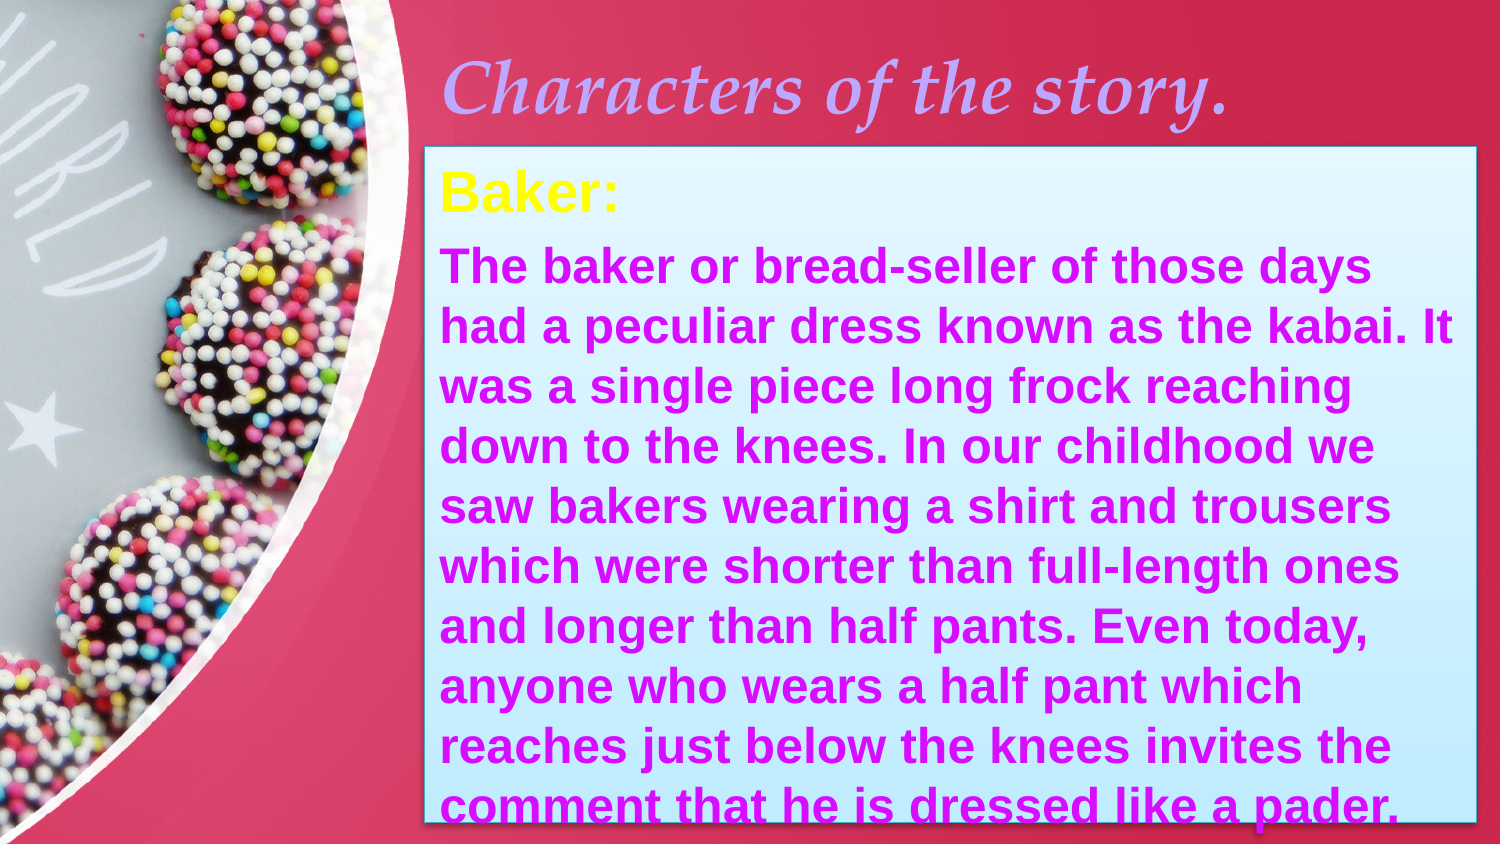

# Characters of the story.
Baker:
The baker or bread-seller of those days had a peculiar dress known as the kabai. It was a single piece long frock reaching down to the knees. In our childhood we saw bakers wearing a shirt and trousers which were shorter than full-length ones and longer than half pants. Even today, anyone who wears a half pant which reaches just below the knees invites the comment that he is dressed like a pader.